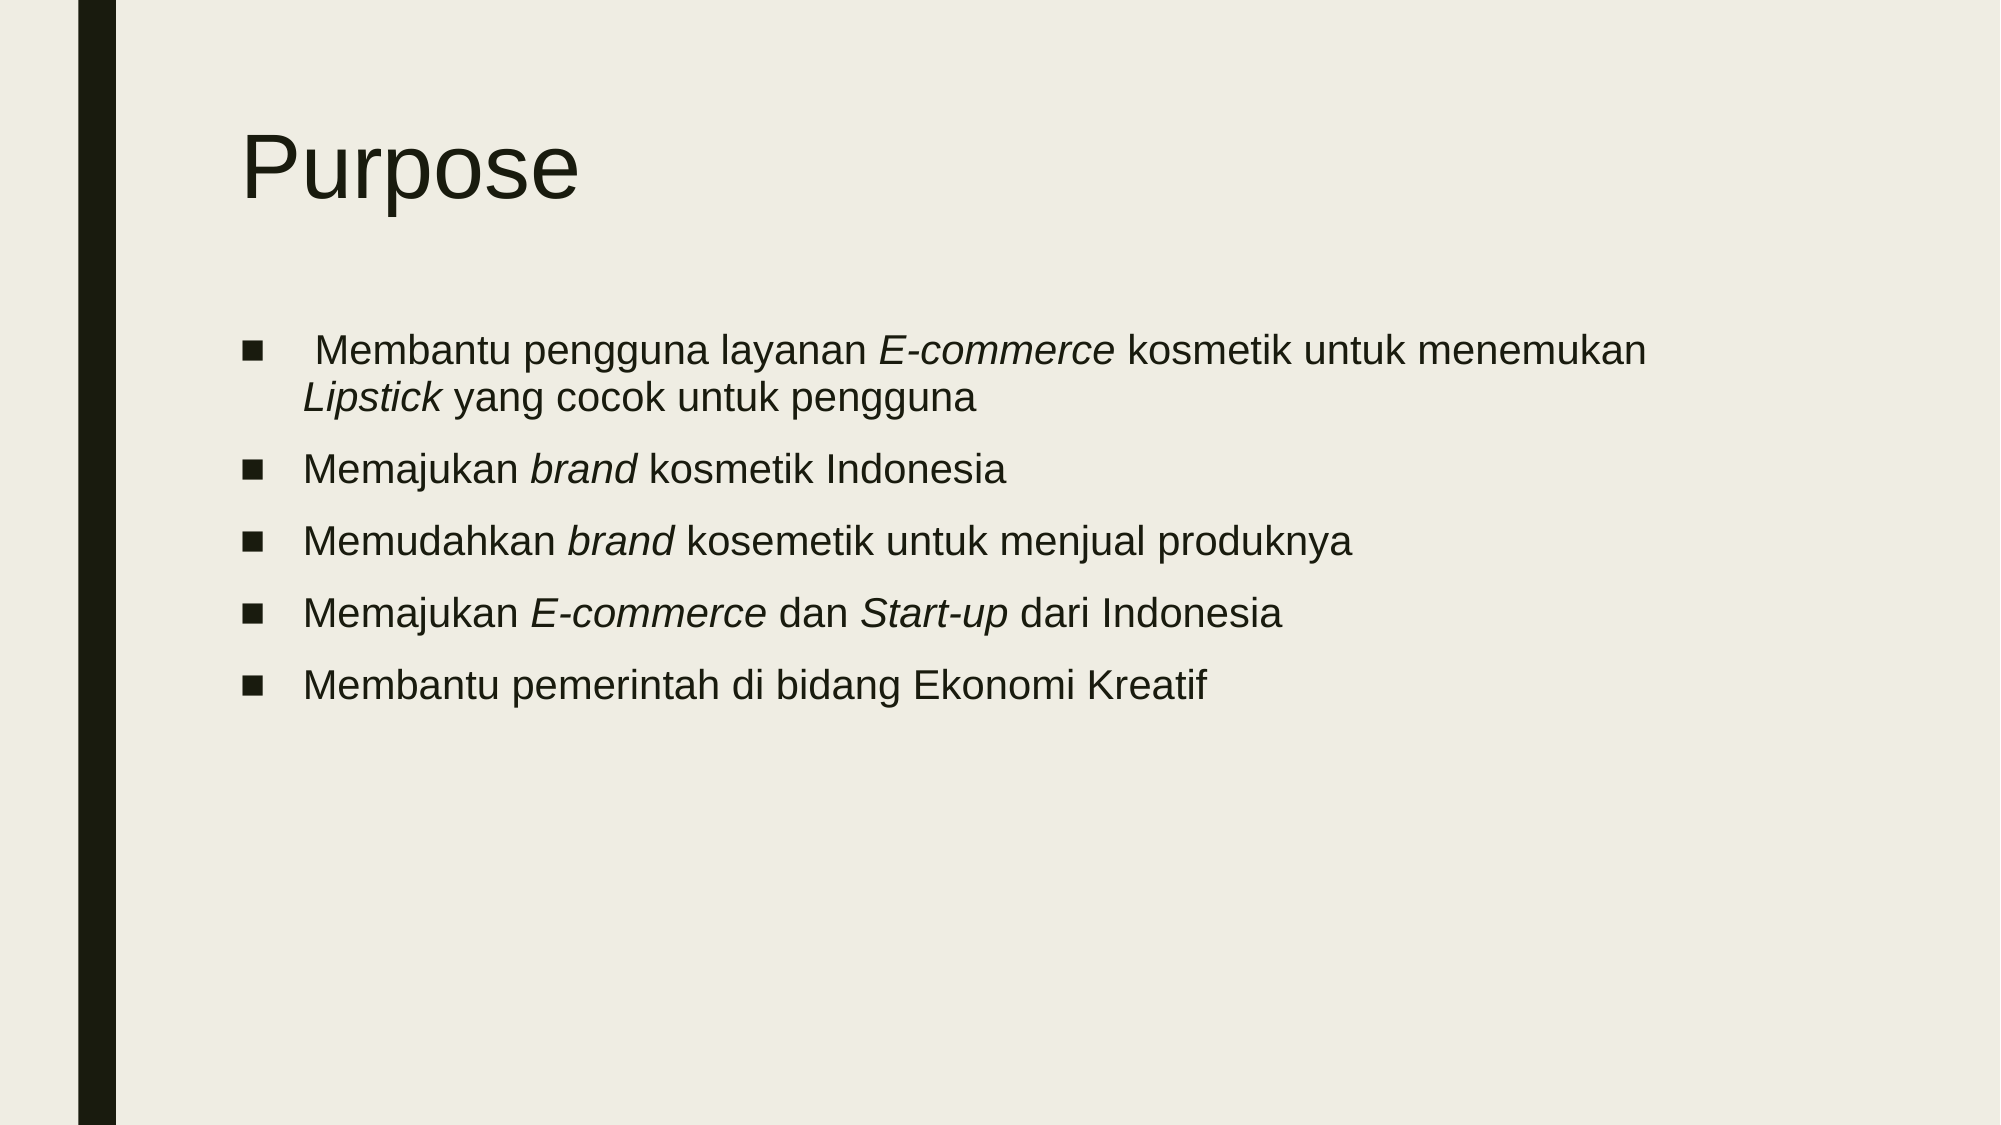

# Purpose
 Membantu pengguna layanan E-commerce kosmetik untuk menemukan Lipstick yang cocok untuk pengguna
Memajukan brand kosmetik Indonesia
Memudahkan brand kosemetik untuk menjual produknya
Memajukan E-commerce dan Start-up dari Indonesia
Membantu pemerintah di bidang Ekonomi Kreatif